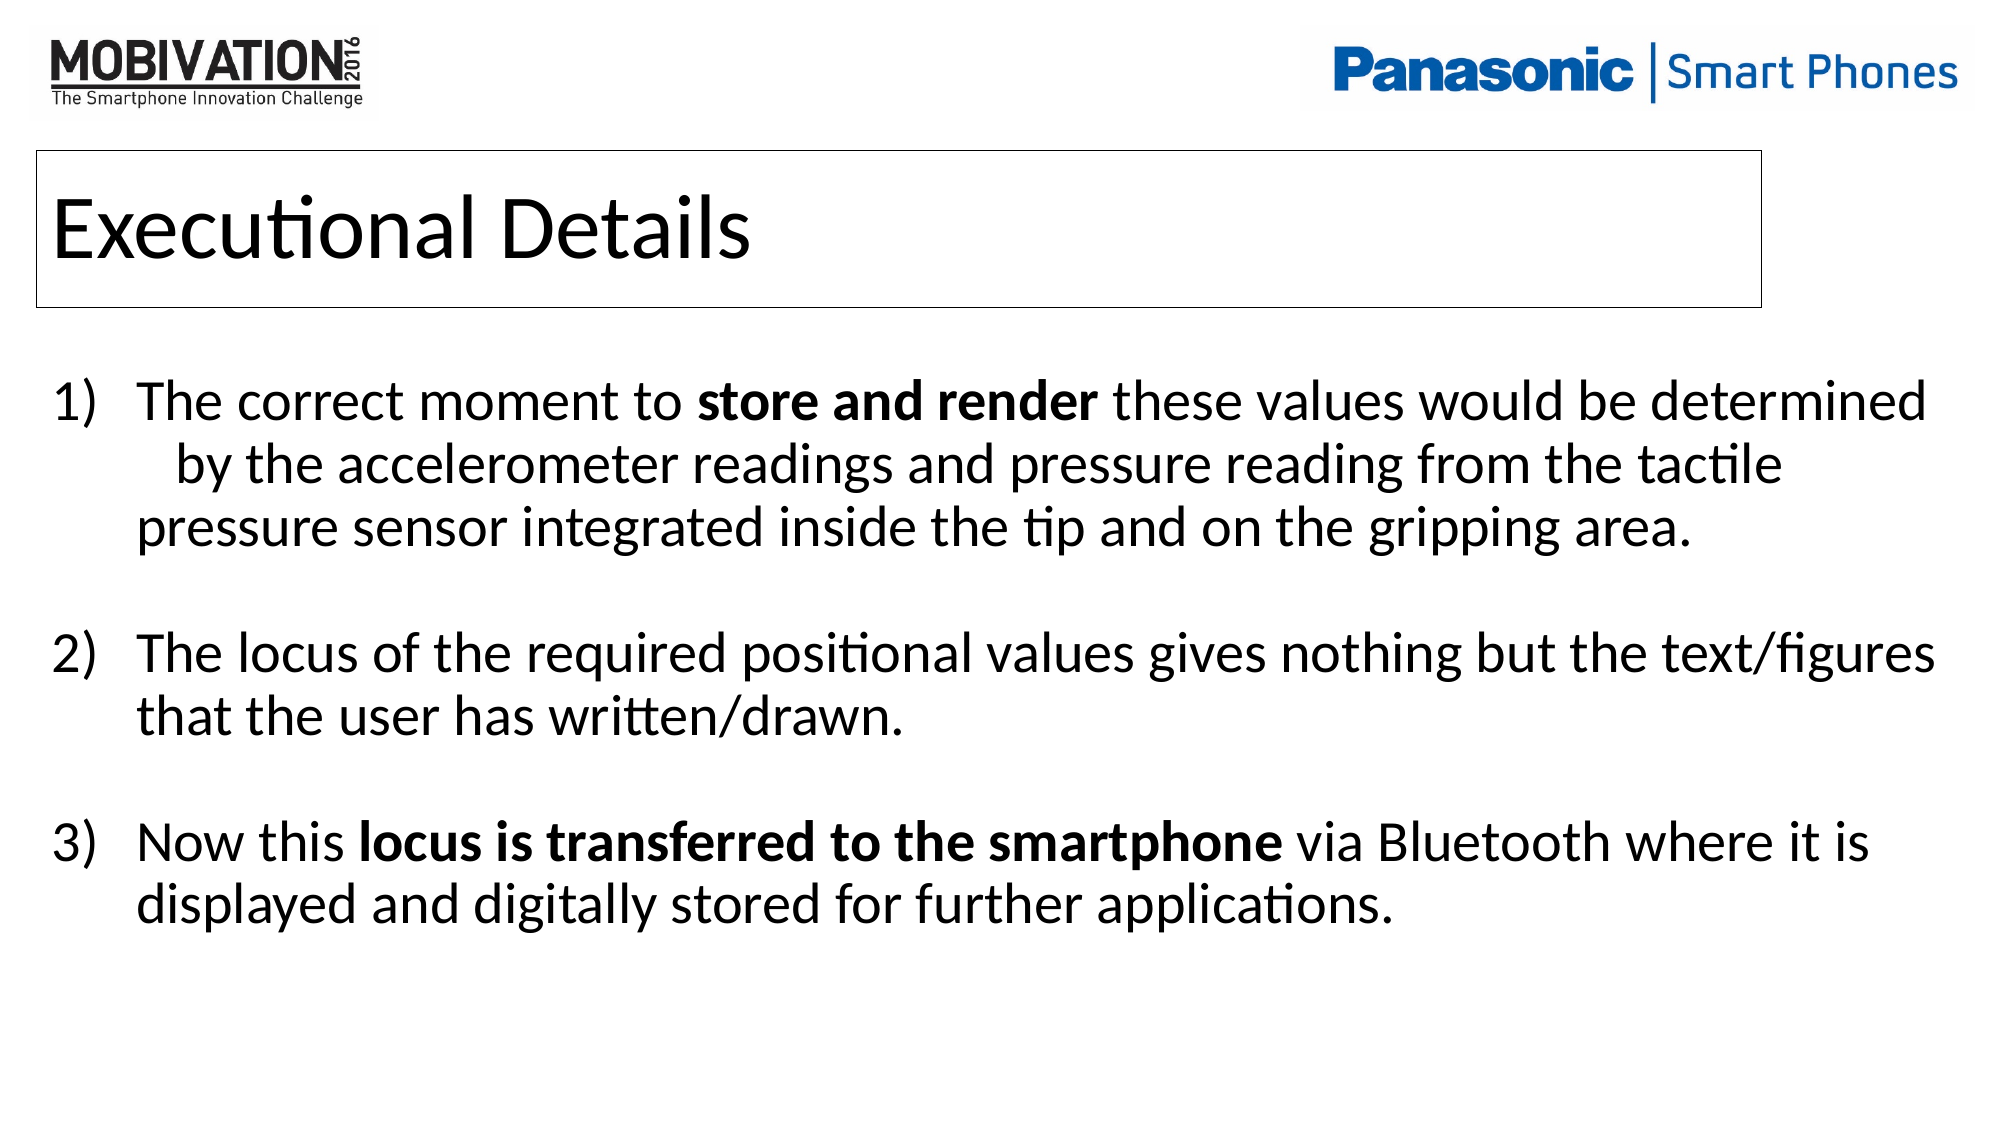

# Executional Details
The correct moment to store and render these values would be determined    by the accelerometer readings and pressure reading from the tactile pressure sensor integrated inside the tip and on the gripping area.

The locus of the required positional values gives nothing but the text/figures that the user has written/drawn.

Now this locus is transferred to the smartphone via Bluetooth where it is displayed and digitally stored for further applications.